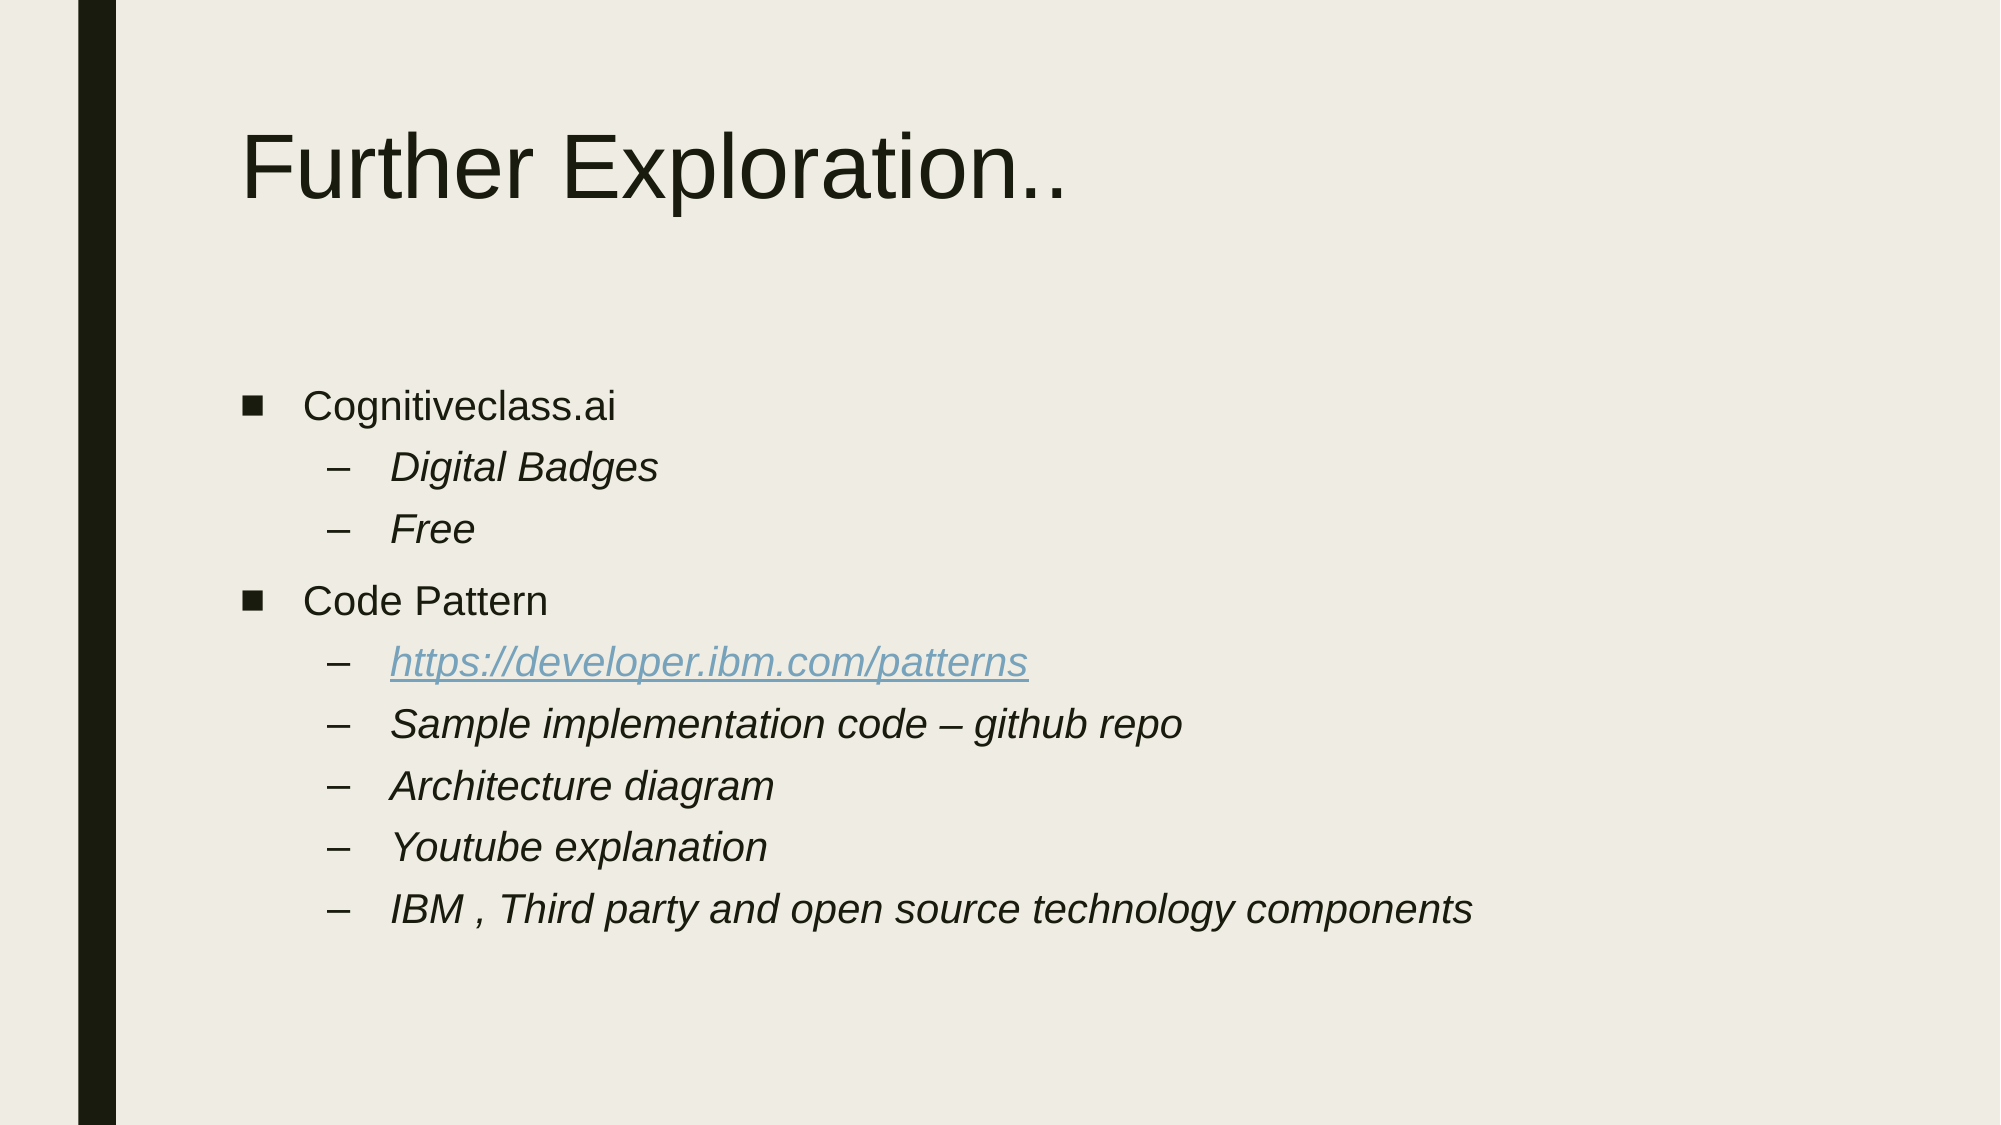

# Further Exploration..
Cognitiveclass.ai
Digital Badges
Free
Code Pattern
https://developer.ibm.com/patterns
Sample implementation code – github repo
Architecture diagram
Youtube explanation
IBM , Third party and open source technology components